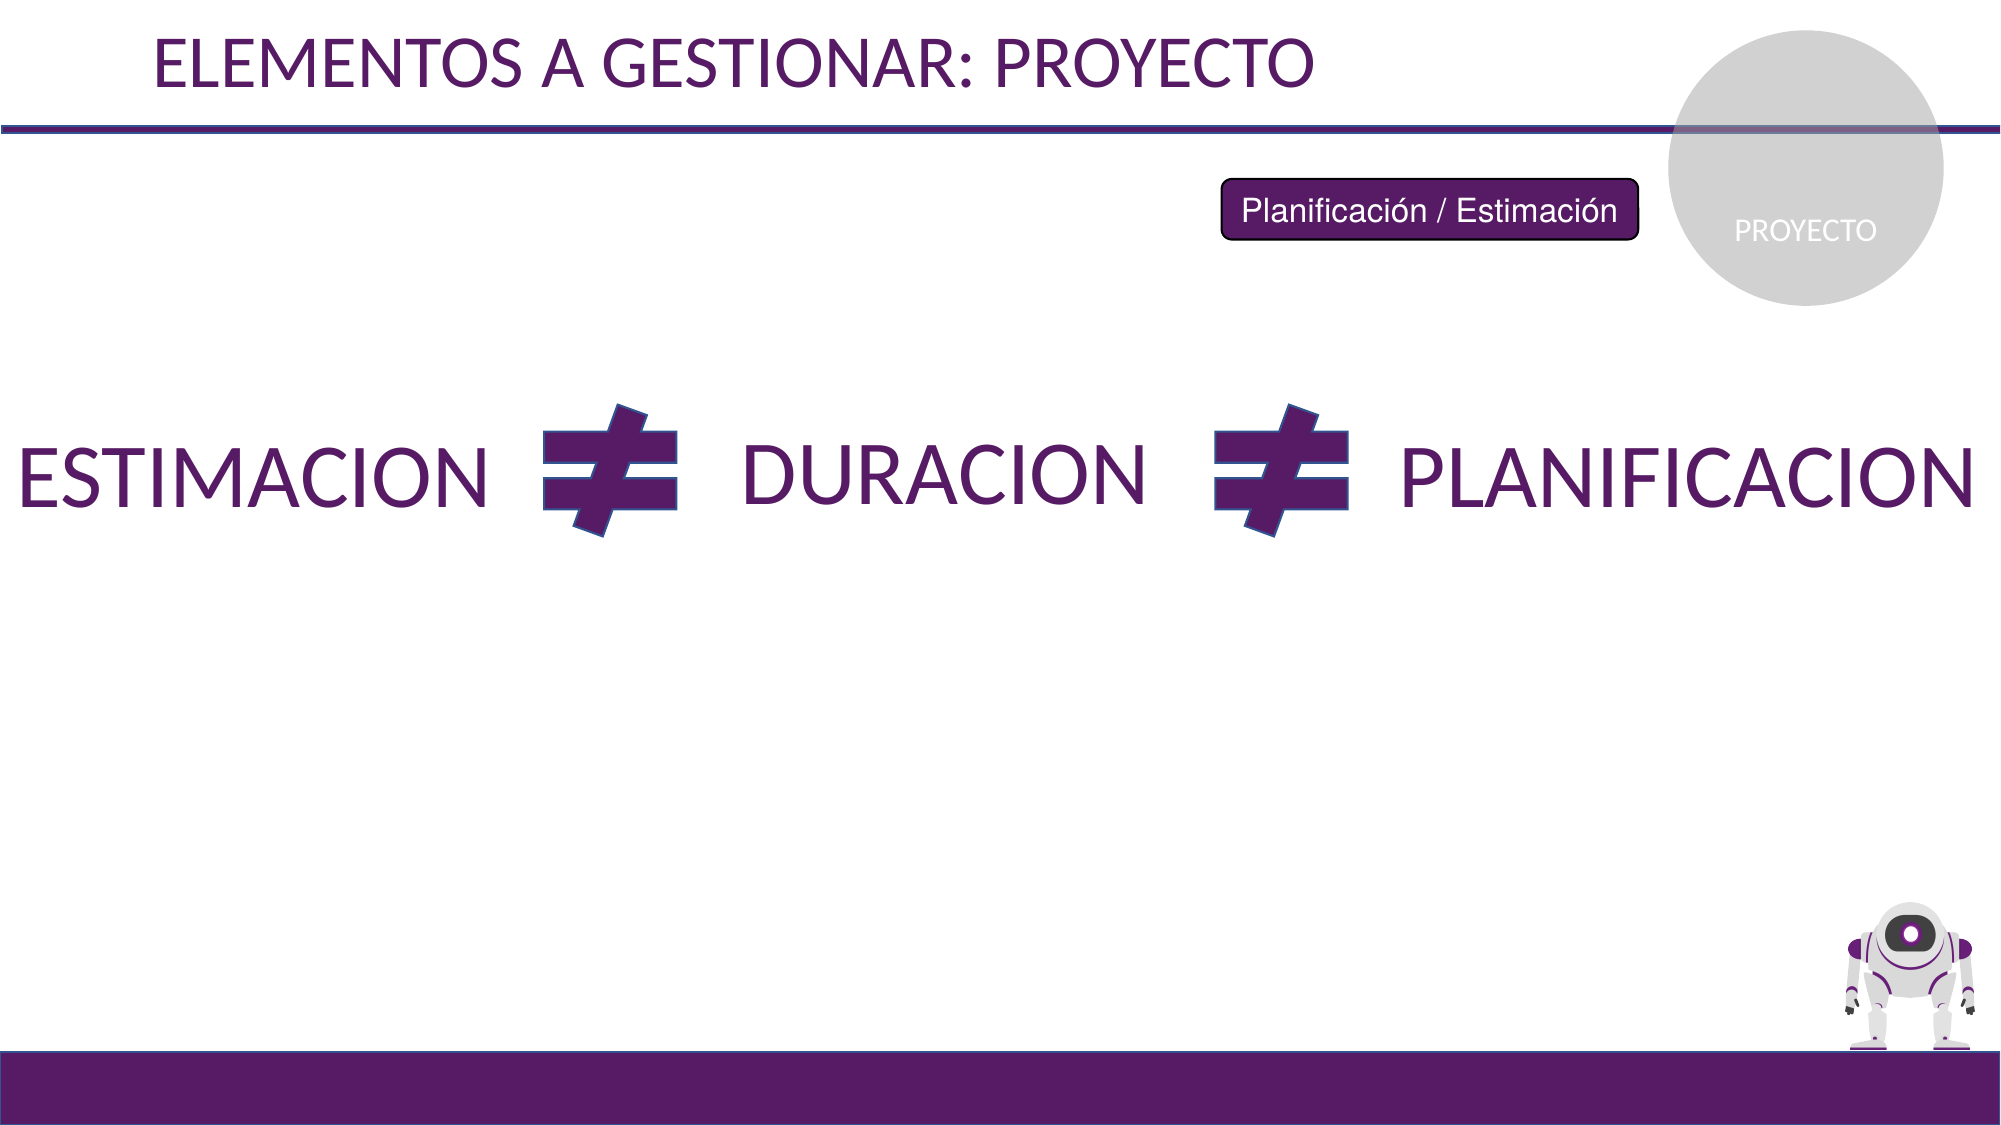

# ELEMENTOS A GESTIONAR: PROYECTO

PROYECTO
Planificación / Estimación
DURACION
ESTIMACION
PLANIFICACION